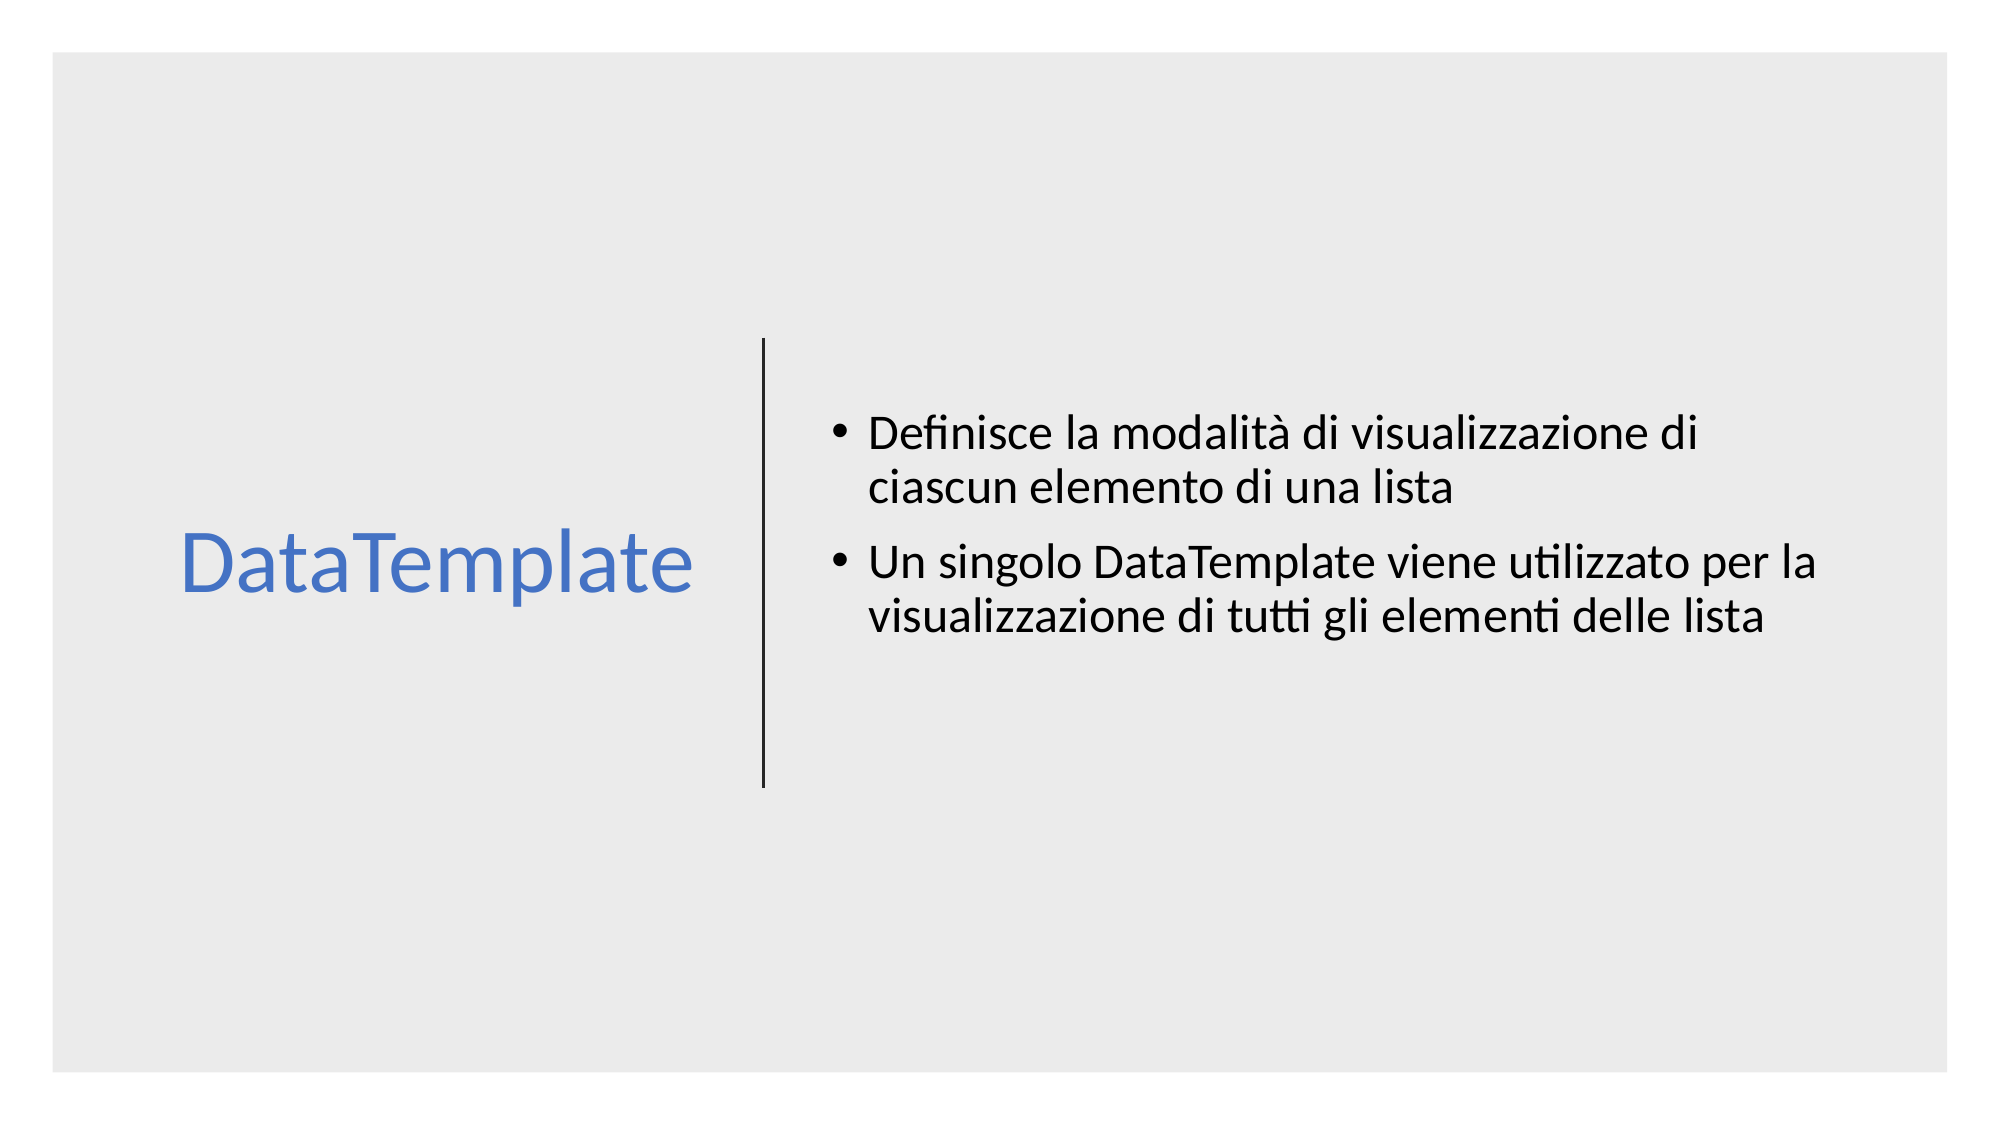

# DataTemplate
Definisce la modalità di visualizzazione di ciascun elemento di una lista
Un singolo DataTemplate viene utilizzato per la visualizzazione di tutti gli elementi delle lista